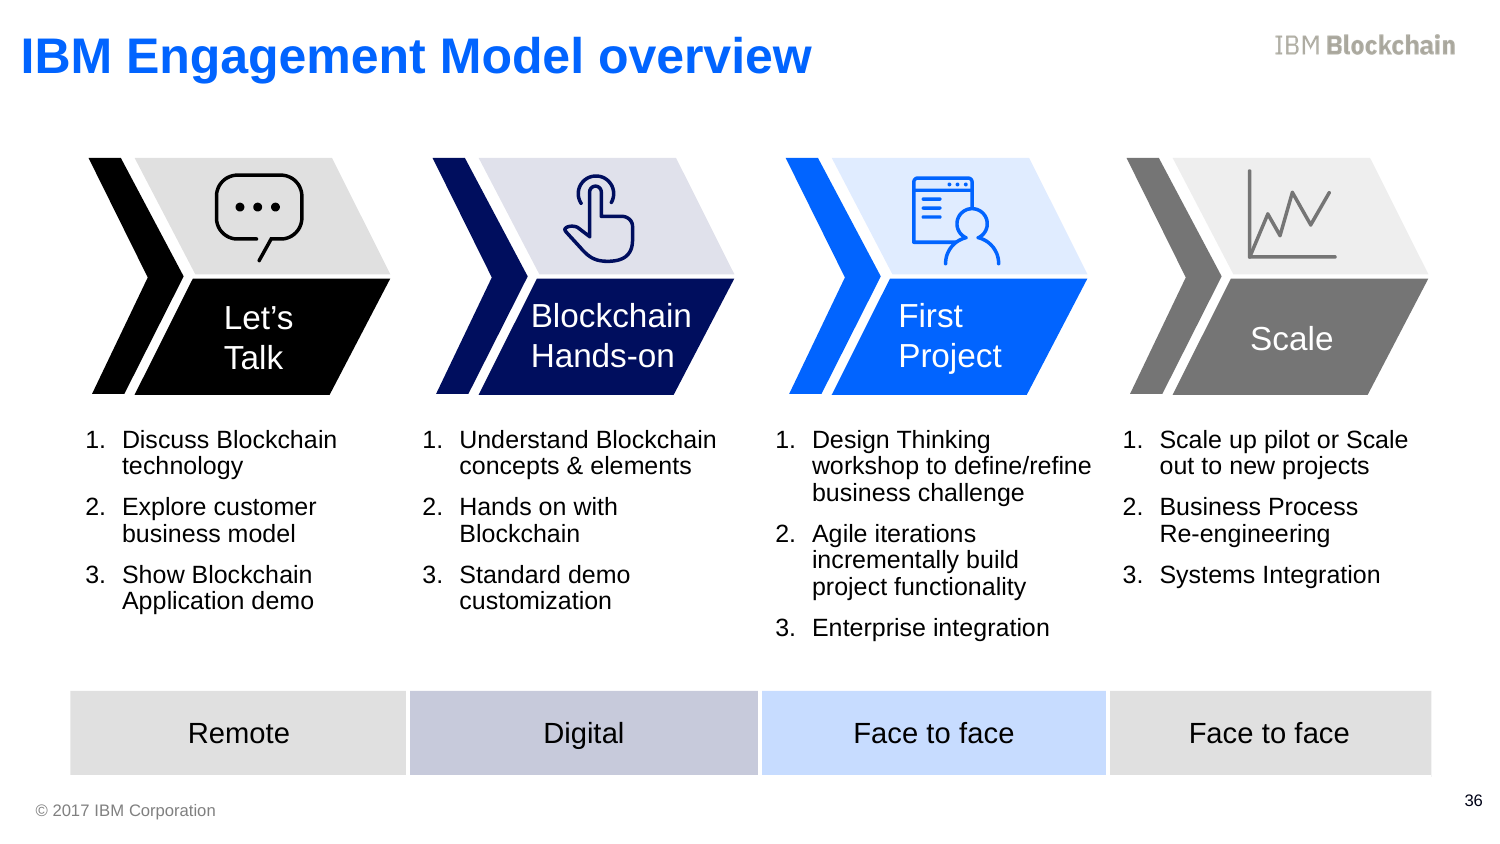

IBM Engagement Model overview

Blockchain
Hands-on
First Project
Let’s Talk
Scale
| Discuss Blockchain technology Explore customer business model Show Blockchain Application demo | Understand Blockchain concepts & elements Hands on with Blockchain Standard demo customization | Design Thinking workshop to define/refine business challenge Agile iterations incrementally build project functionality Enterprise integration | Scale up pilot or Scale out to new projects Business Process Re-engineering Systems Integration |
| --- | --- | --- | --- |
| Remote | Digital | Face to face | Face to face |

36